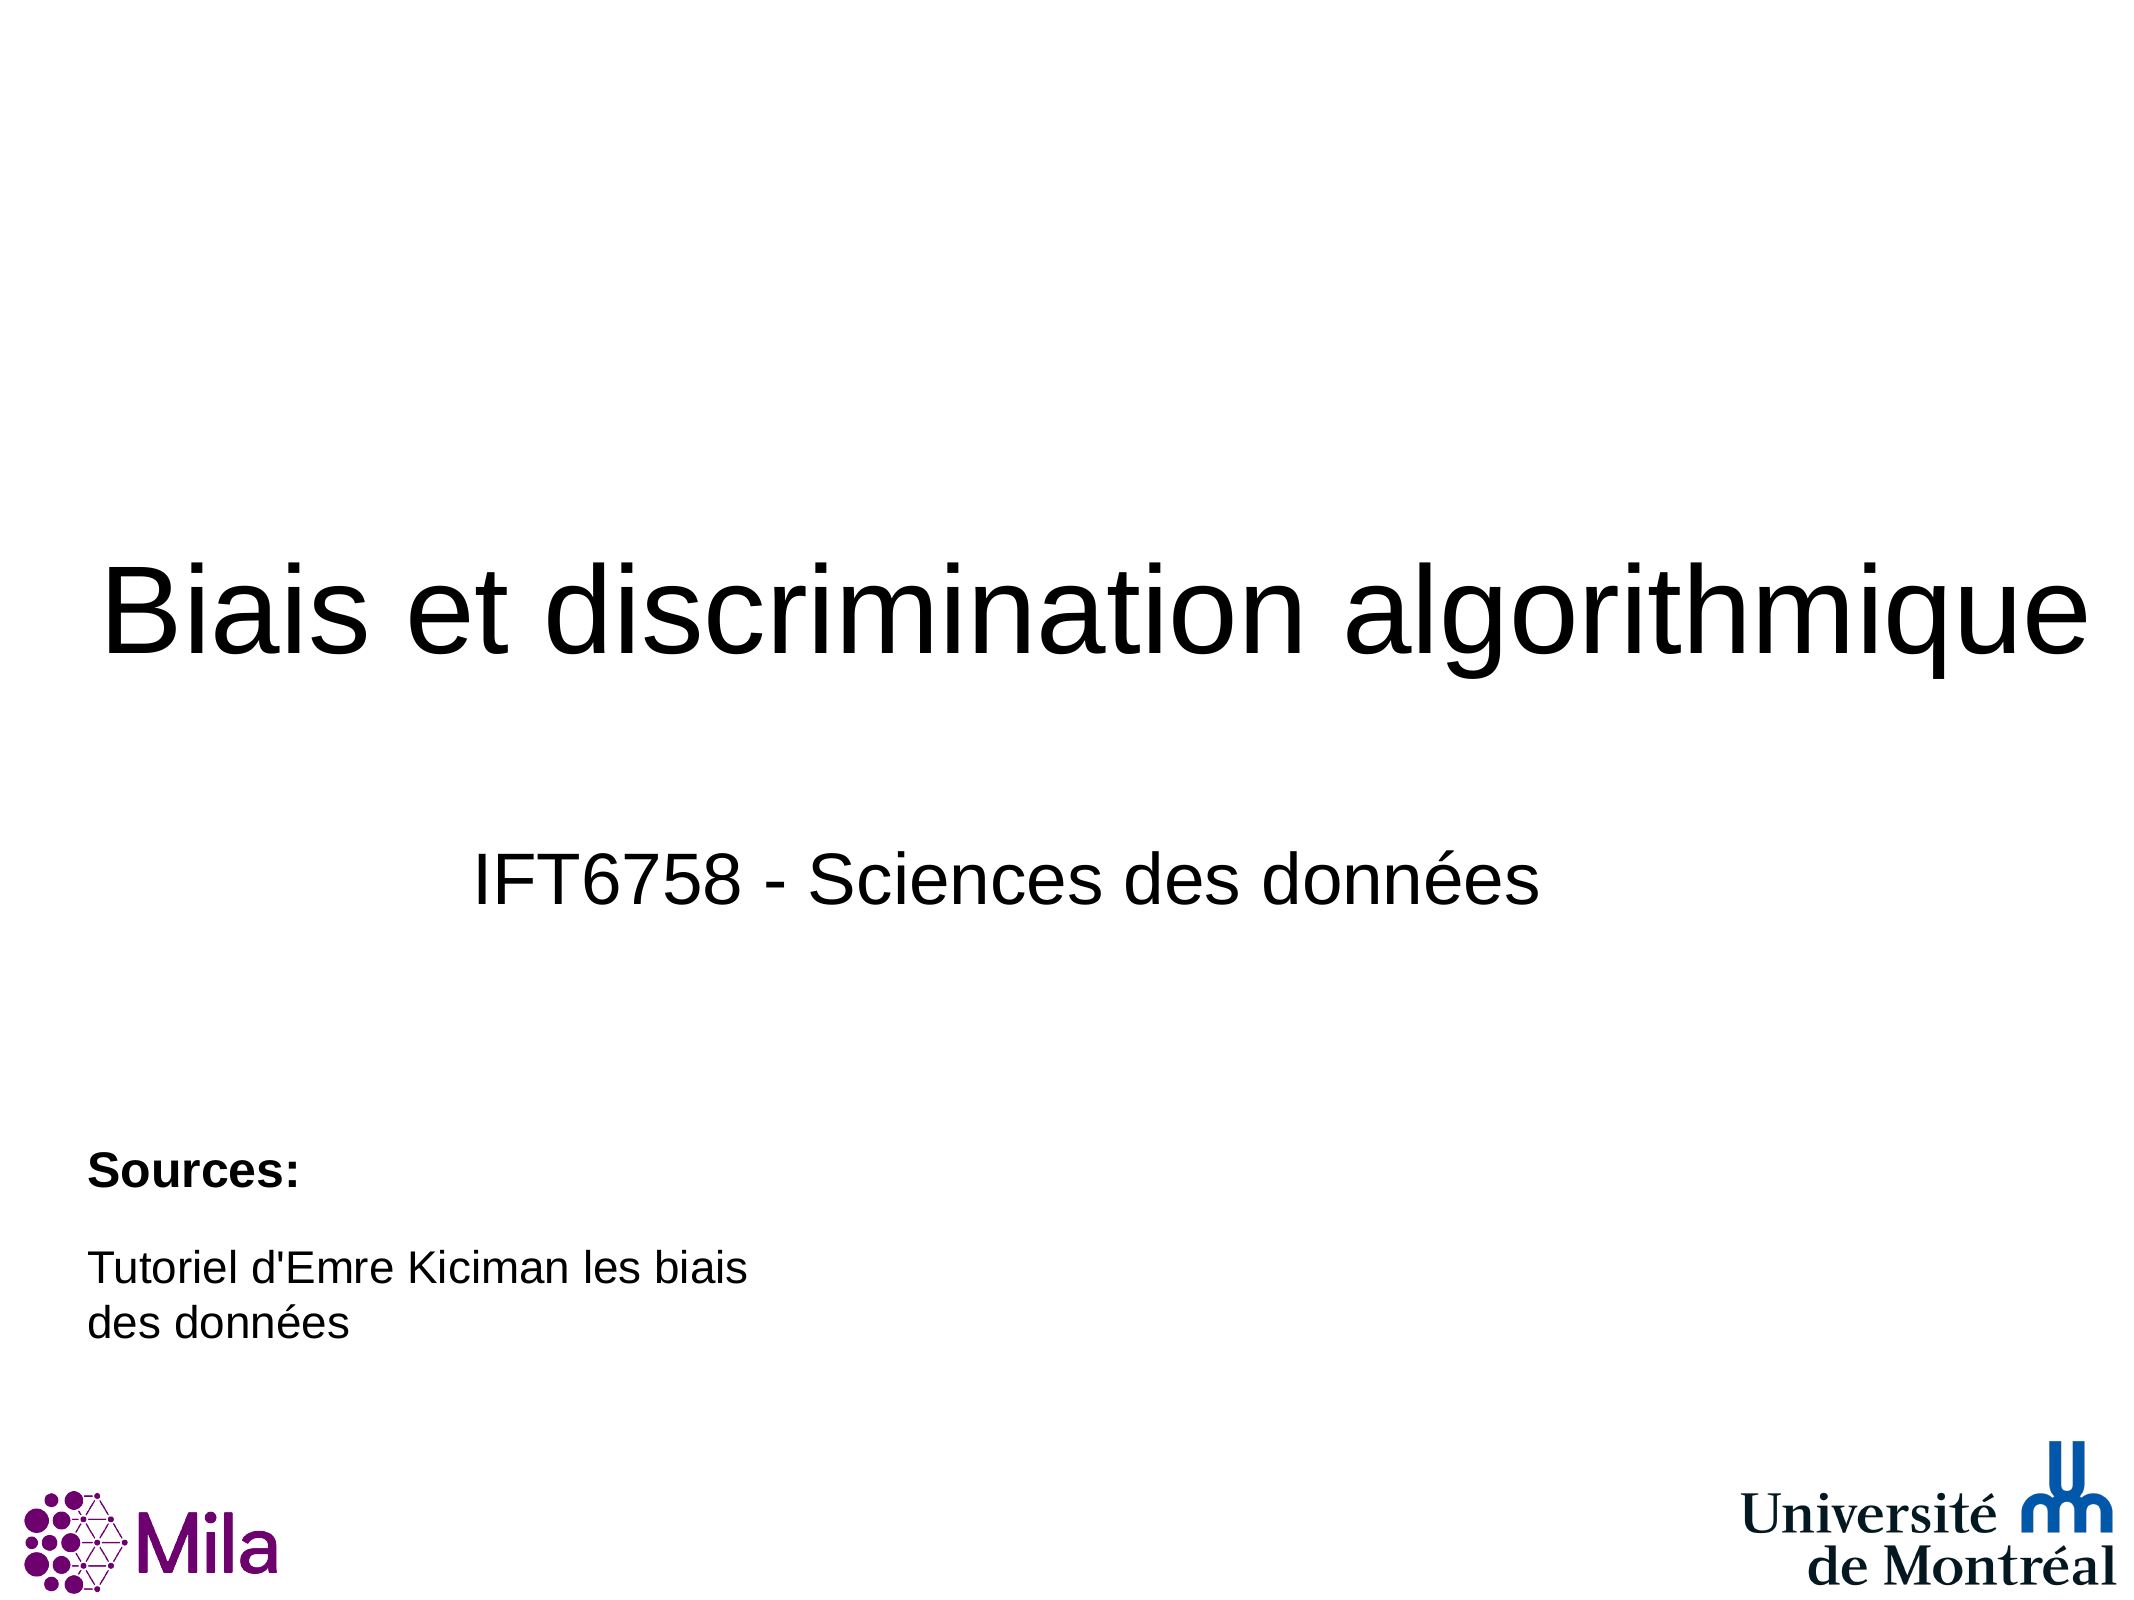

# Biais et discrimination algorithmique
IFT6758 - Sciences des données
Sources:
Tutoriel d'Emre Kiciman les biais des données